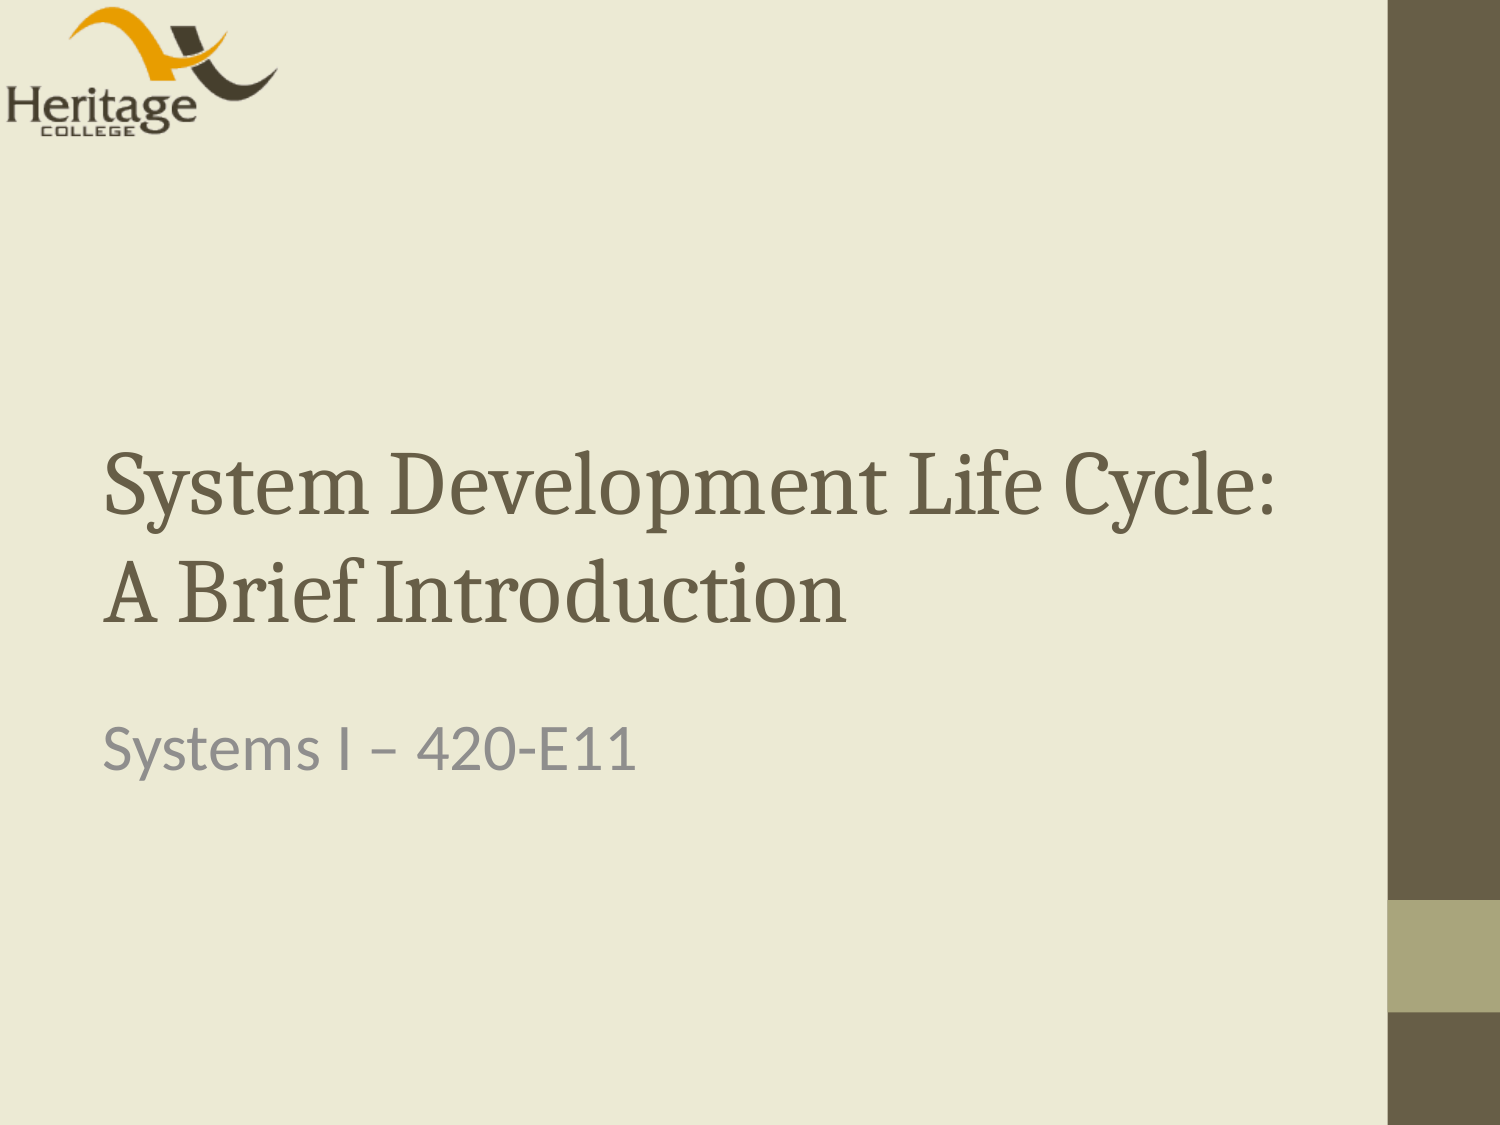

# System Development Life Cycle: A Brief Introduction
Systems I – 420-E11